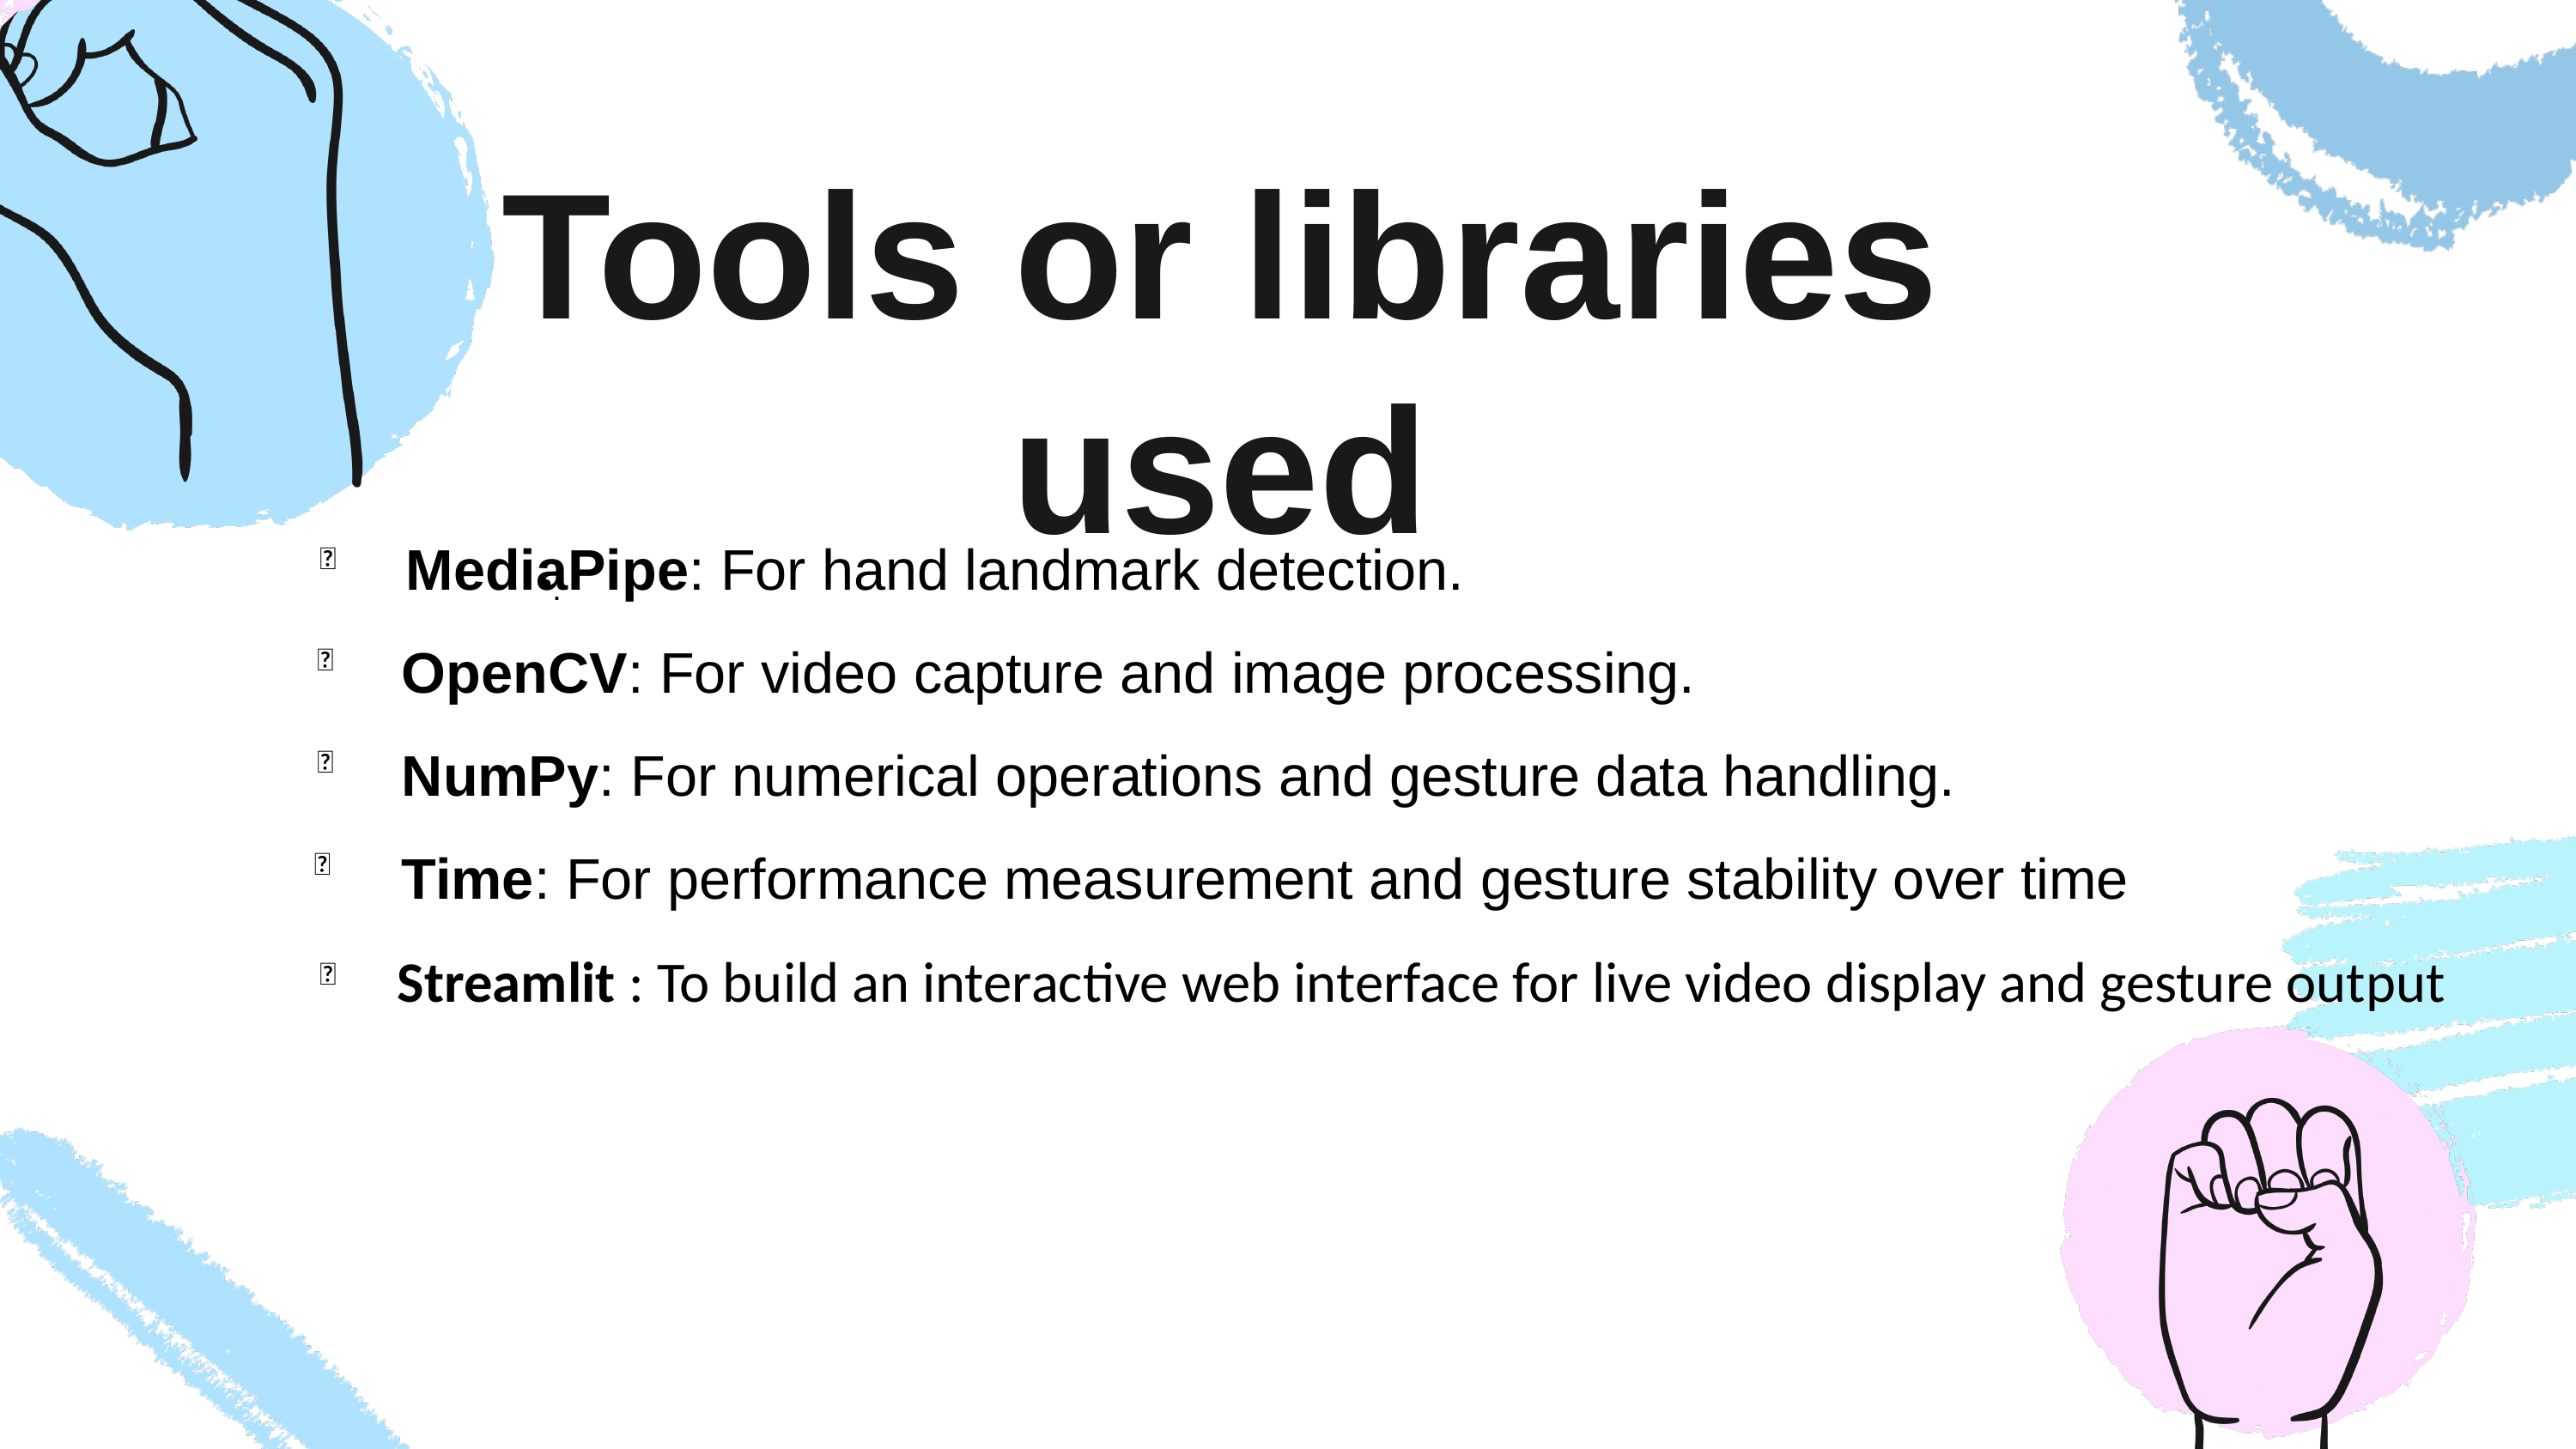

Tools or libraries used
MediaPipe: For hand landmark detection.
   OpenCV: For video capture and image processing.
   NumPy: For numerical operations and gesture data handling.
   Time: For performance measurement and gesture stability over time
   Streamlit : To build an interactive web interface for live video display and gesture output

🧰
.
     🧰
     🧰
            🧰
🧰